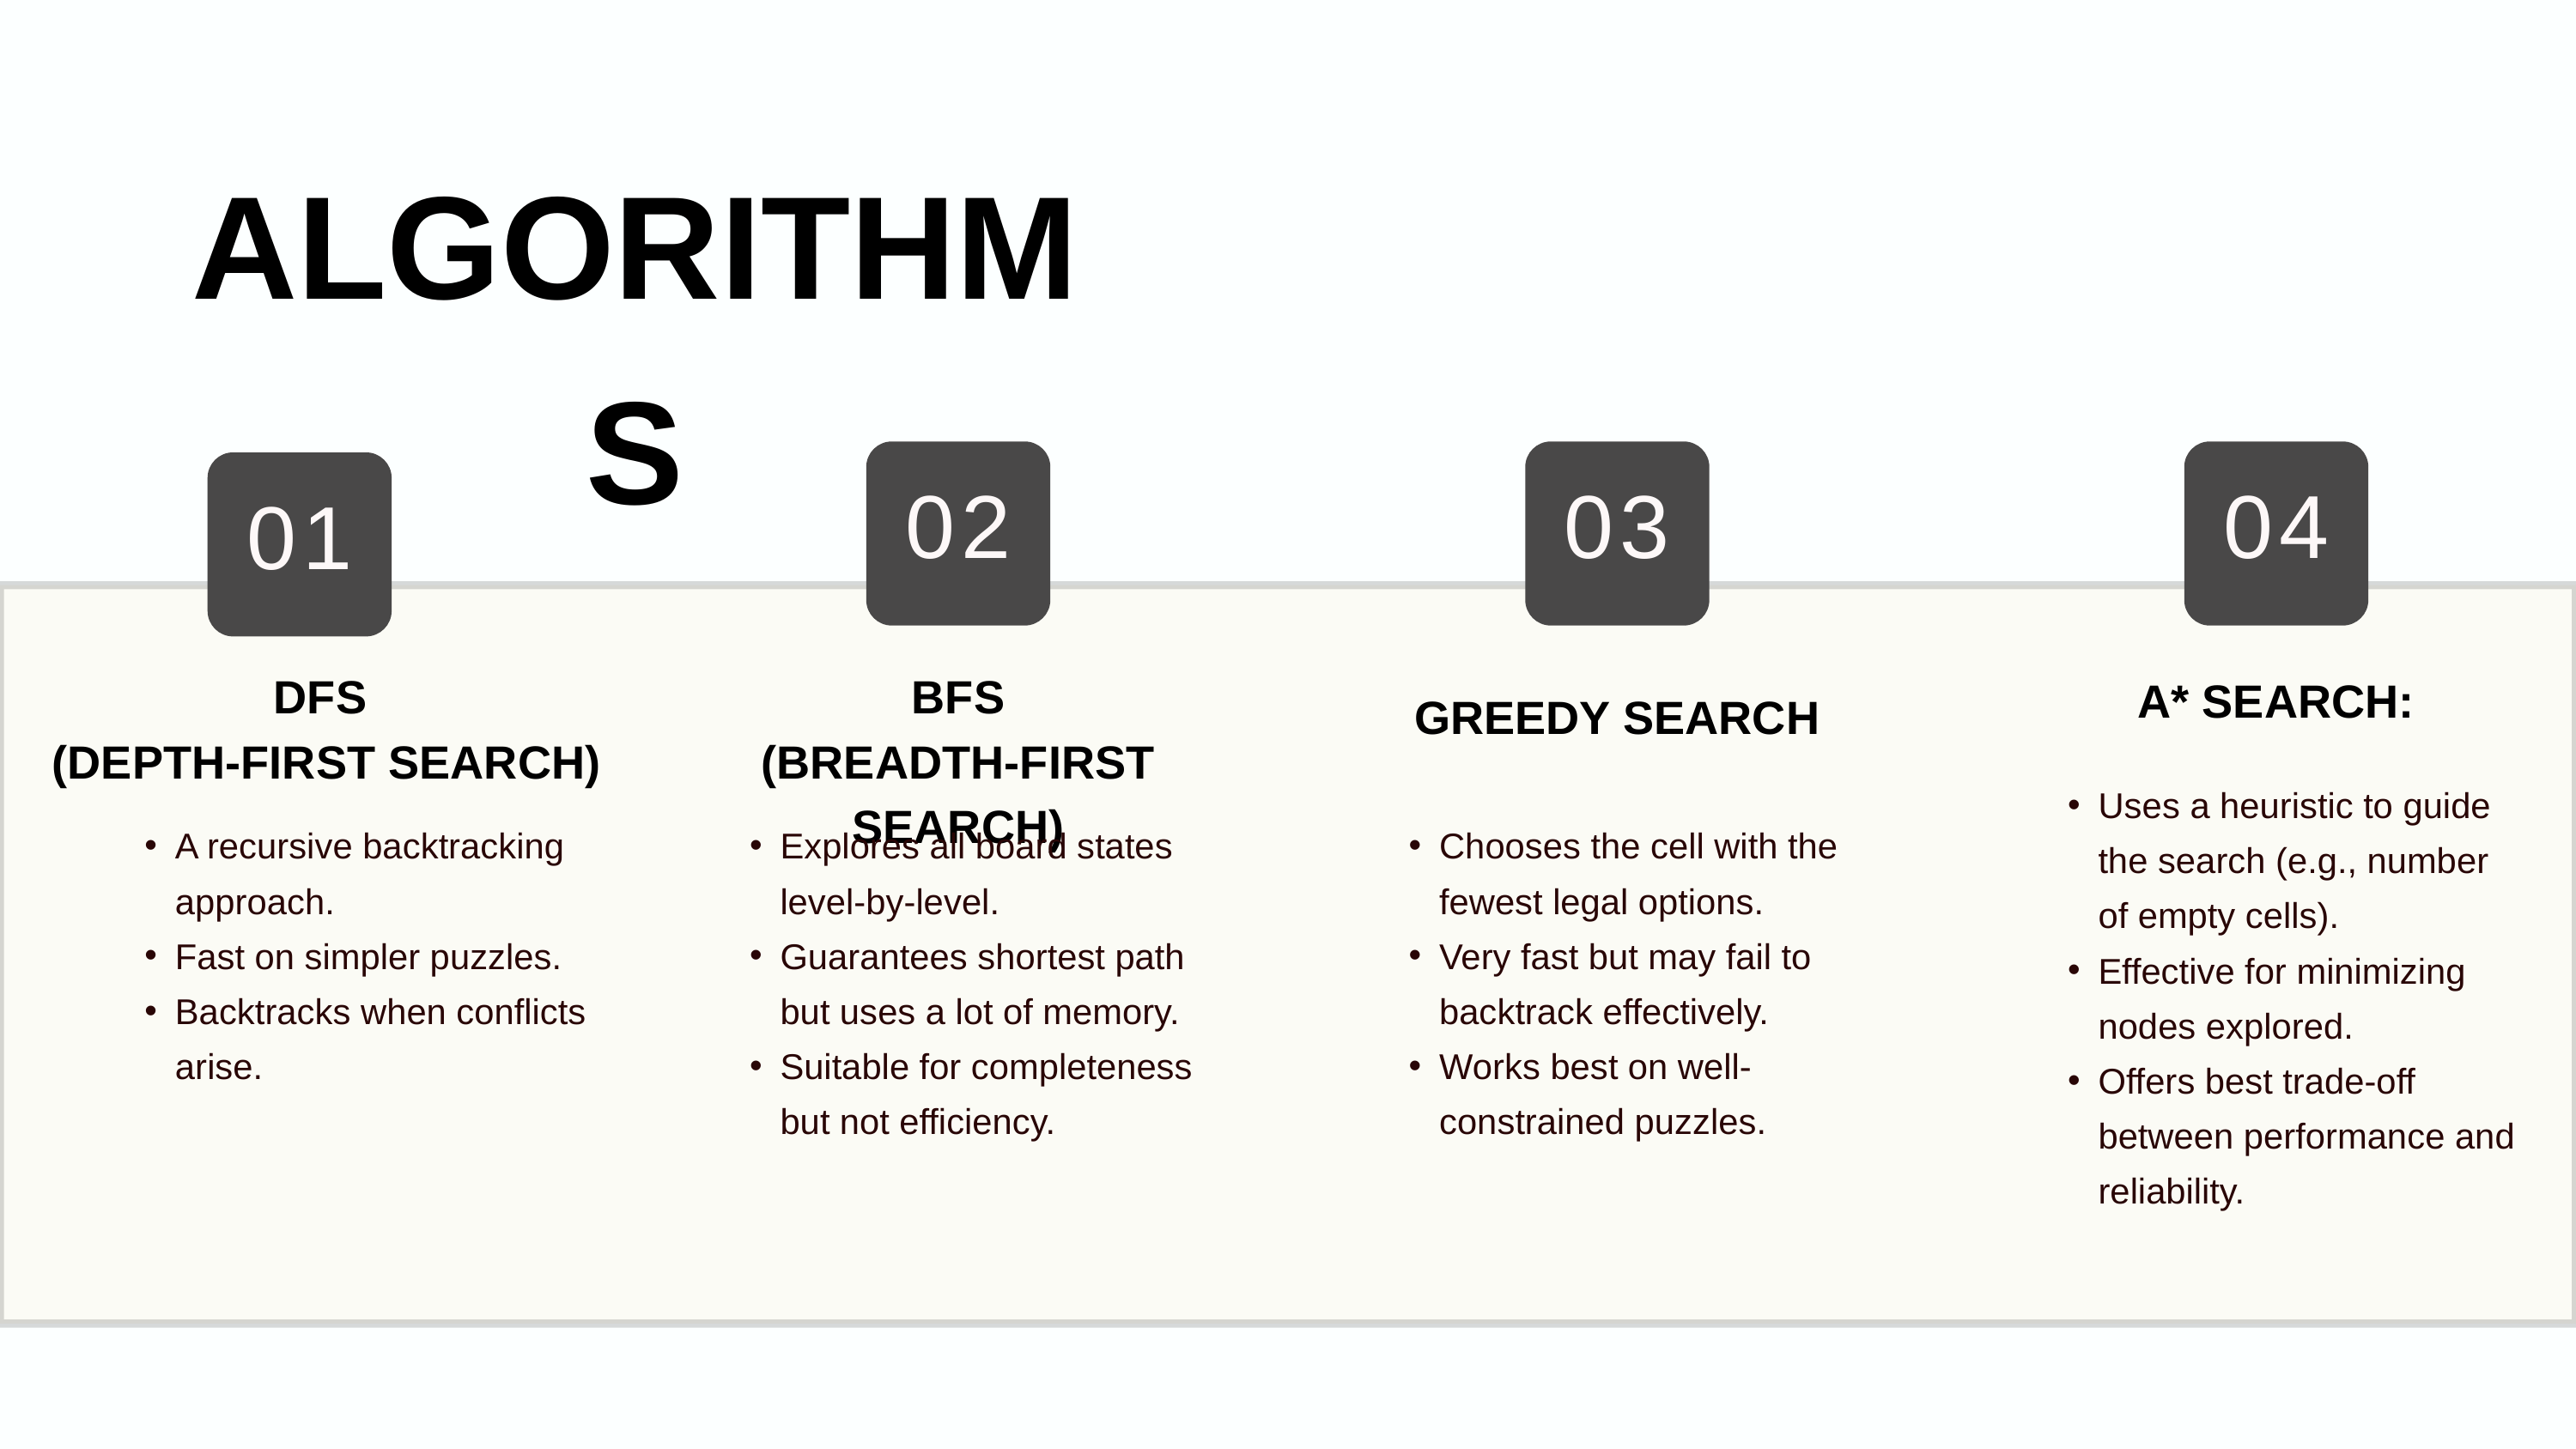

ALGORITHMS

02

03

04

01

BFS
(BREADTH-FIRST SEARCH)
DFS
(DEPTH-FIRST SEARCH)
A* SEARCH:
GREEDY SEARCH
Uses a heuristic to guide the search (e.g., number of empty cells).
Effective for minimizing nodes explored.
Offers best trade-off between performance and reliability.

A recursive backtracking approach.
Fast on simpler puzzles.
Backtracks when conflicts arise.

Explores all board states level-by-level.
Guarantees shortest path but uses a lot of memory.
Suitable for completeness but not efficiency.

Chooses the cell with the fewest legal options.
Very fast but may fail to backtrack effectively.
Works best on well-constrained puzzles.